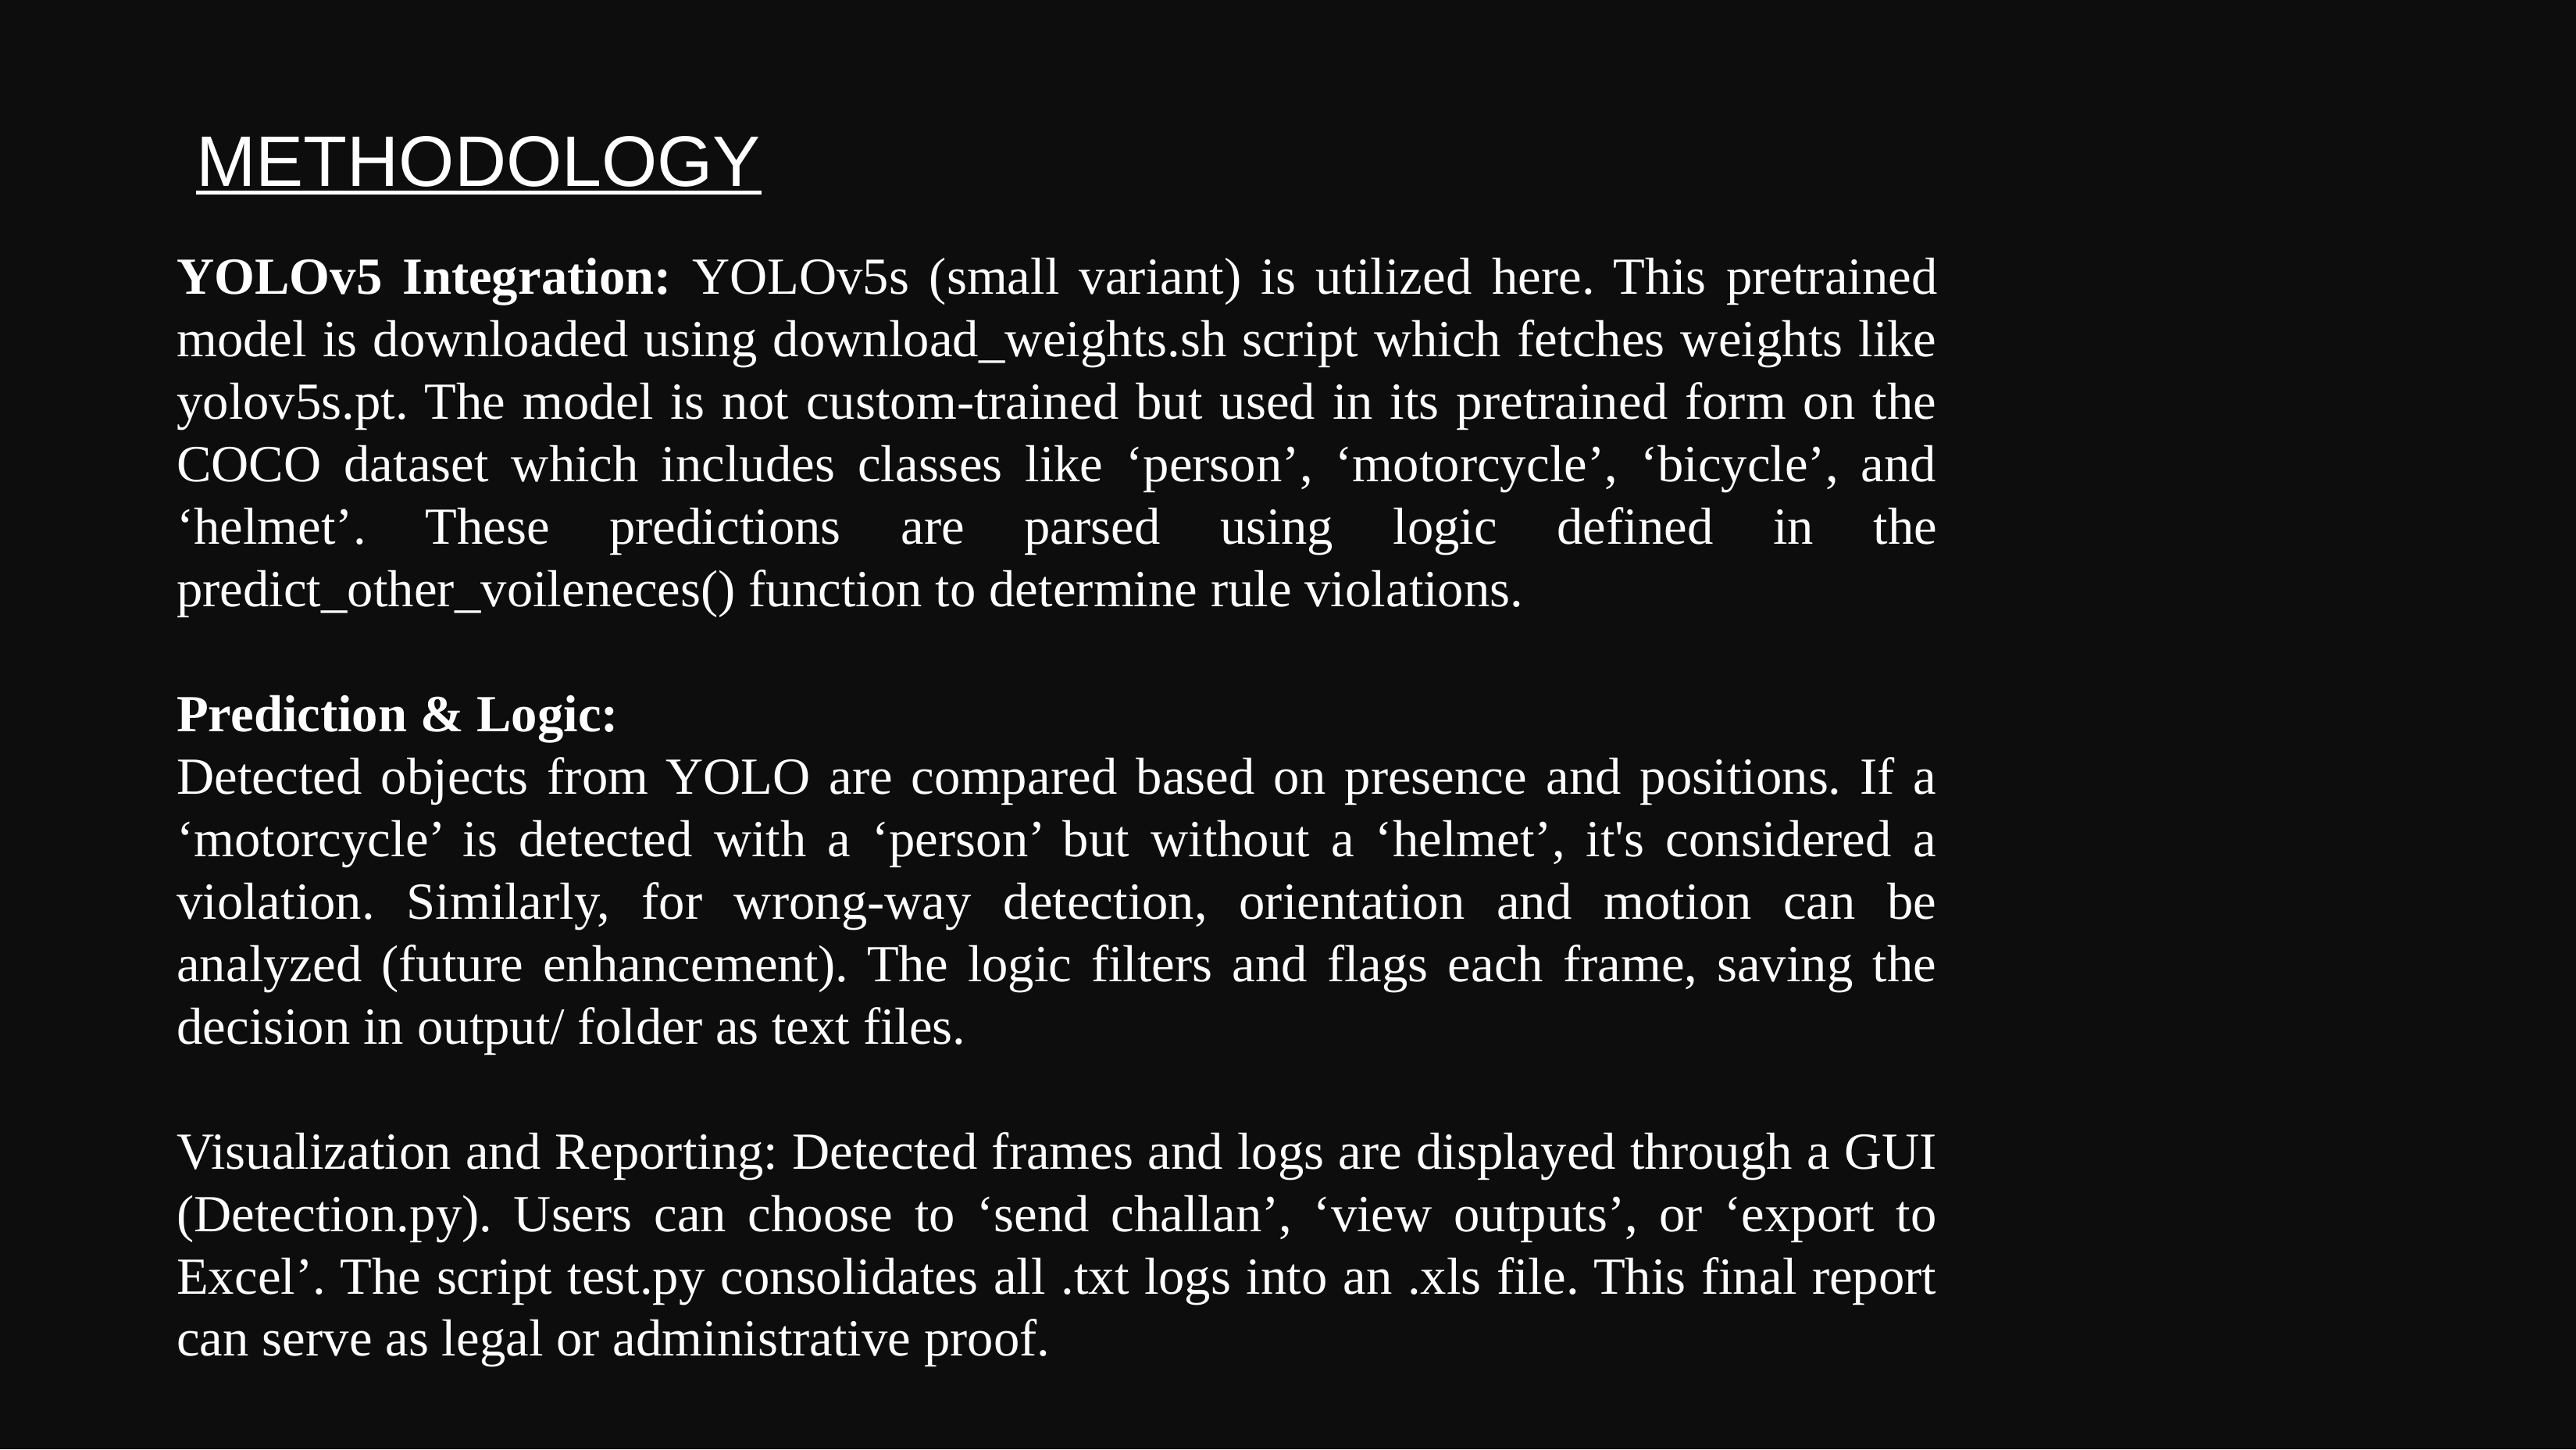

METHODOLOGY

YOLOv5 Integration: YOLOv5s (small variant) is utilized here. This pretrained model is downloaded using download_weights.sh script which fetches weights like yolov5s.pt. The model is not custom-trained but used in its pretrained form on the COCO dataset which includes classes like ‘person’, ‘motorcycle’, ‘bicycle’, and ‘helmet’. These predictions are parsed using logic defined in the predict_other_voileneces() function to determine rule violations.

Prediction & Logic:
Detected objects from YOLO are compared based on presence and positions. If a ‘motorcycle’ is detected with a ‘person’ but without a ‘helmet’, it's considered a violation. Similarly, for wrong-way detection, orientation and motion can be analyzed (future enhancement). The logic filters and flags each frame, saving the decision in output/ folder as text files.

Visualization and Reporting: Detected frames and logs are displayed through a GUI (Detection.py). Users can choose to ‘send challan’, ‘view outputs’, or ‘export to Excel’. The script test.py consolidates all .txt logs into an .xls file. This final report can serve as legal or administrative proof.